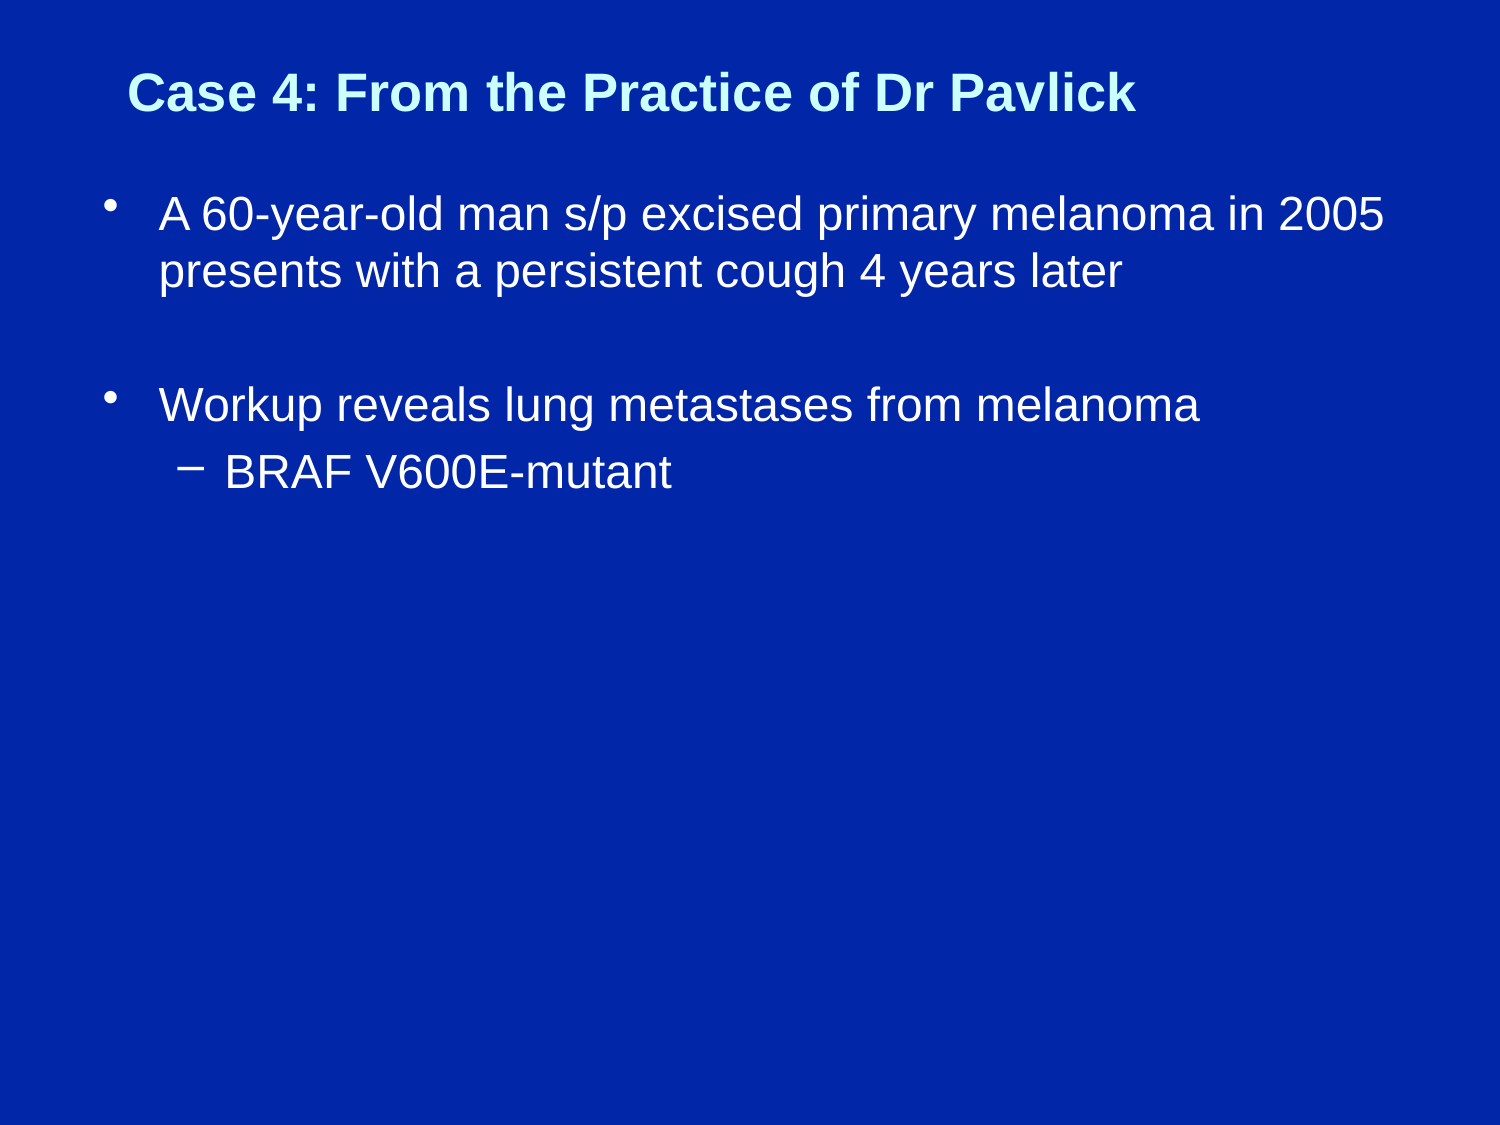

# Case 4: From the Practice of Dr Pavlick
A 60-year-old man s/p excised primary melanoma in 2005 presents with a persistent cough 4 years later

Workup reveals lung metastases from melanoma
BRAF V600E-mutant